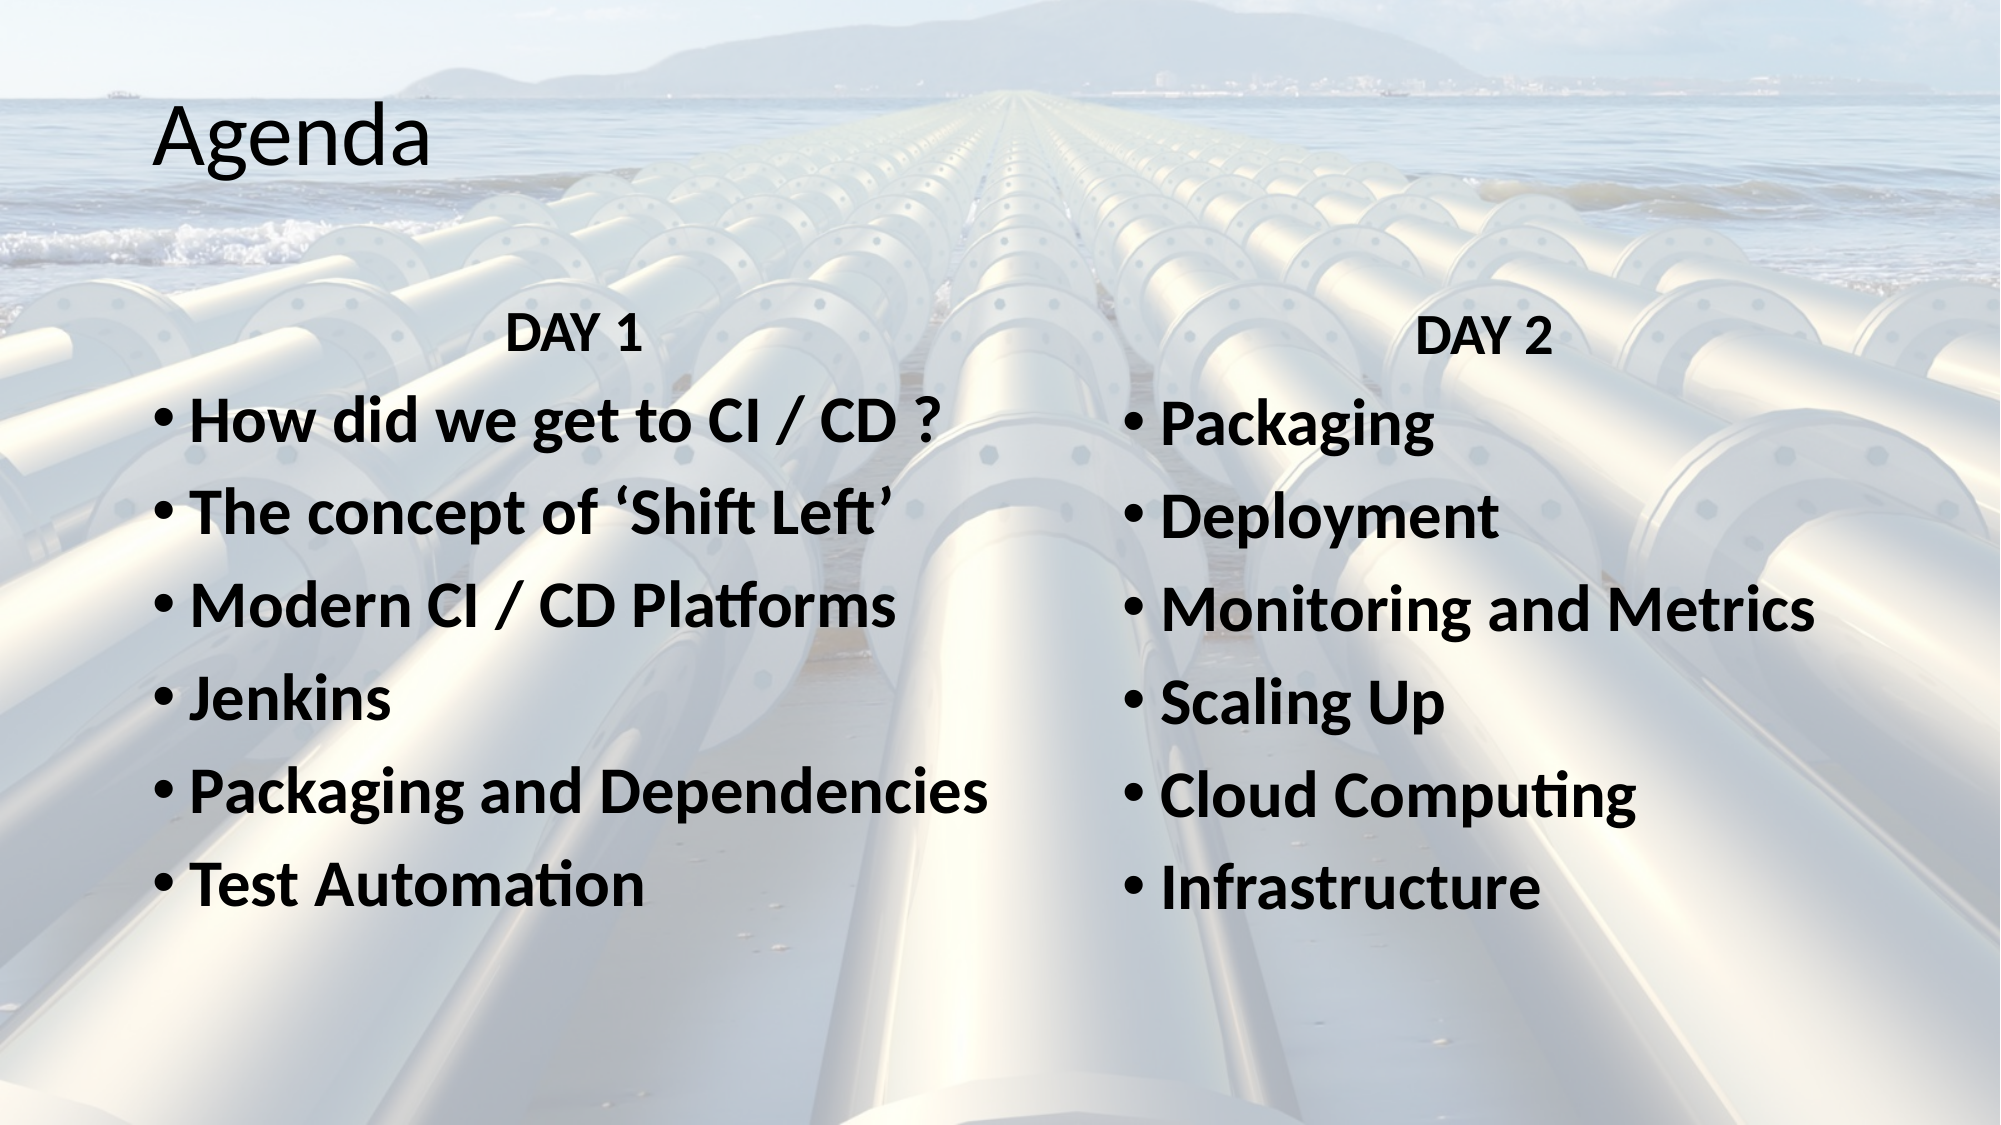

# Agenda
DAY 1
How did we get to CI / CD ?
The concept of ‘Shift Left’
Modern CI / CD Platforms
Jenkins
Packaging and Dependencies
Test Automation

DAY 2
Packaging
Deployment
Monitoring and Metrics
Scaling Up
Cloud Computing
Infrastructure